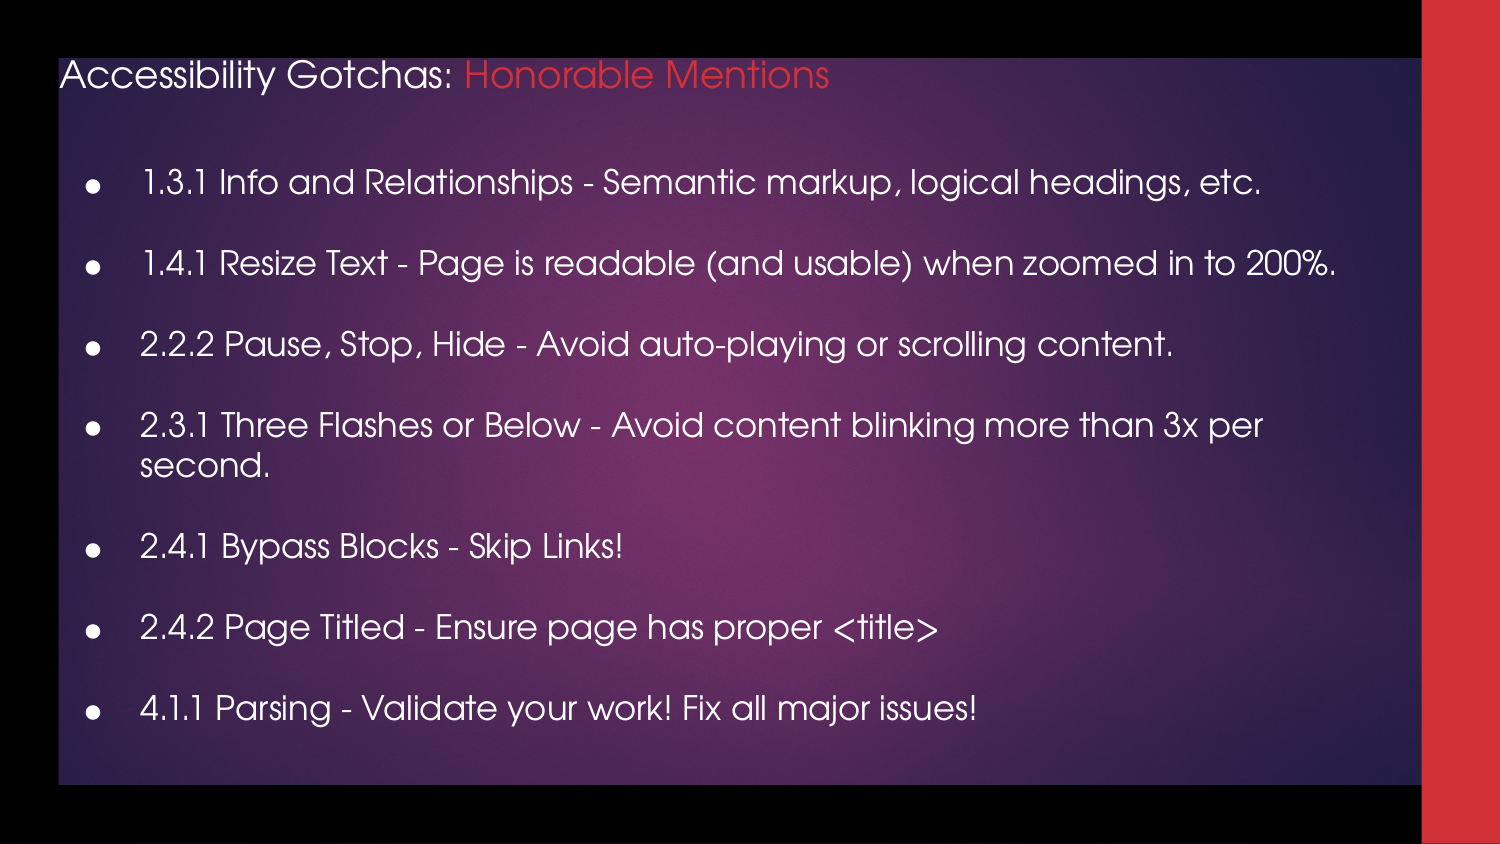

# Accessibility Gotchas: Honorable Mentions
1.3.1 Info and Relationships - Semantic markup, logical headings, etc.

1.4.1 Resize Text - Page is readable (and usable) when zoomed in to 200%.

2.2.2 Pause, Stop, Hide - Avoid auto-playing or scrolling content.

2.3.1 Three Flashes or Below - Avoid content blinking more than 3x per second.

2.4.1 Bypass Blocks - Skip Links!

2.4.2 Page Titled - Ensure page has proper <title>

4.1.1 Parsing - Validate your work! Fix all major issues!